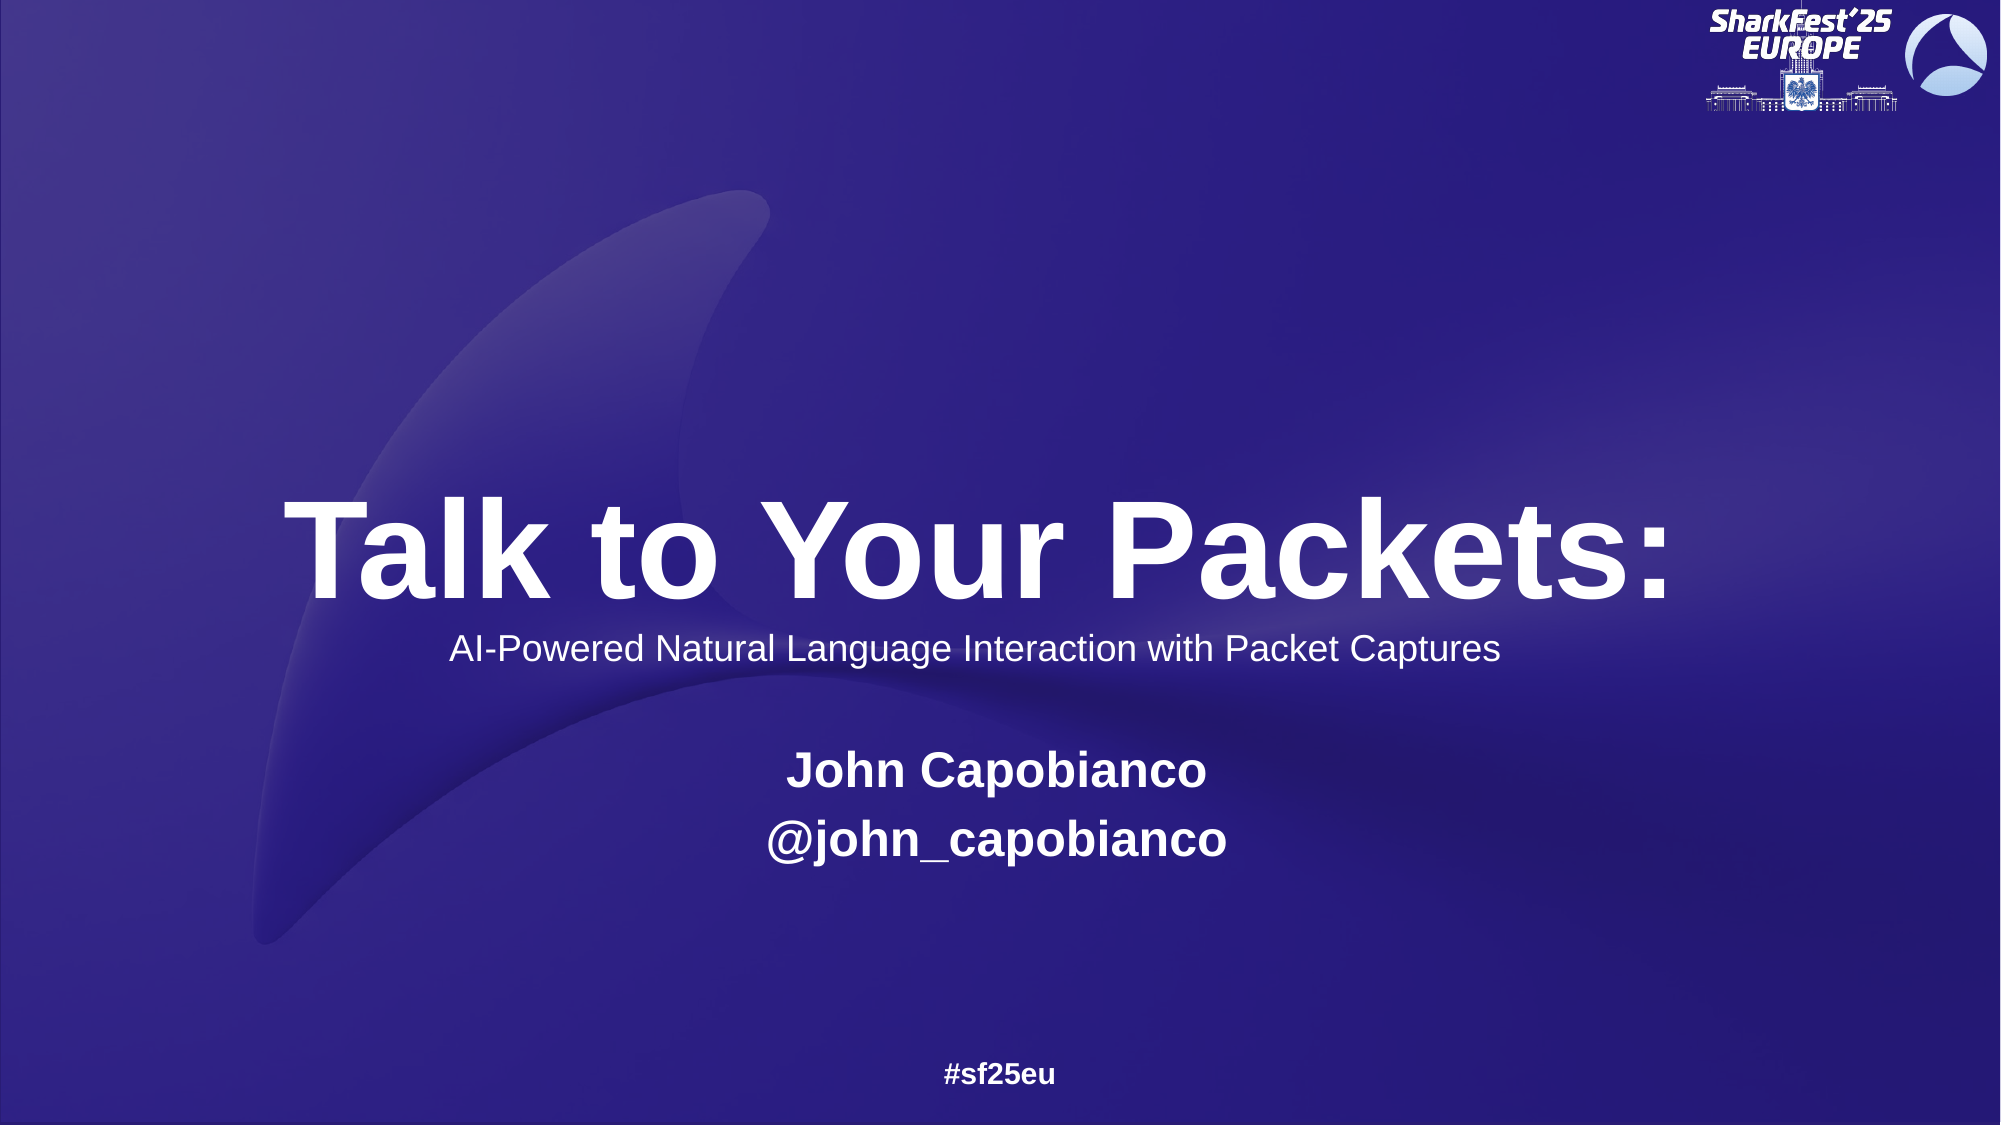

# Talk to Your Packets: AI-Powered Natural Language Interaction with Packet Captures
John Capobianco
@john_capobianco